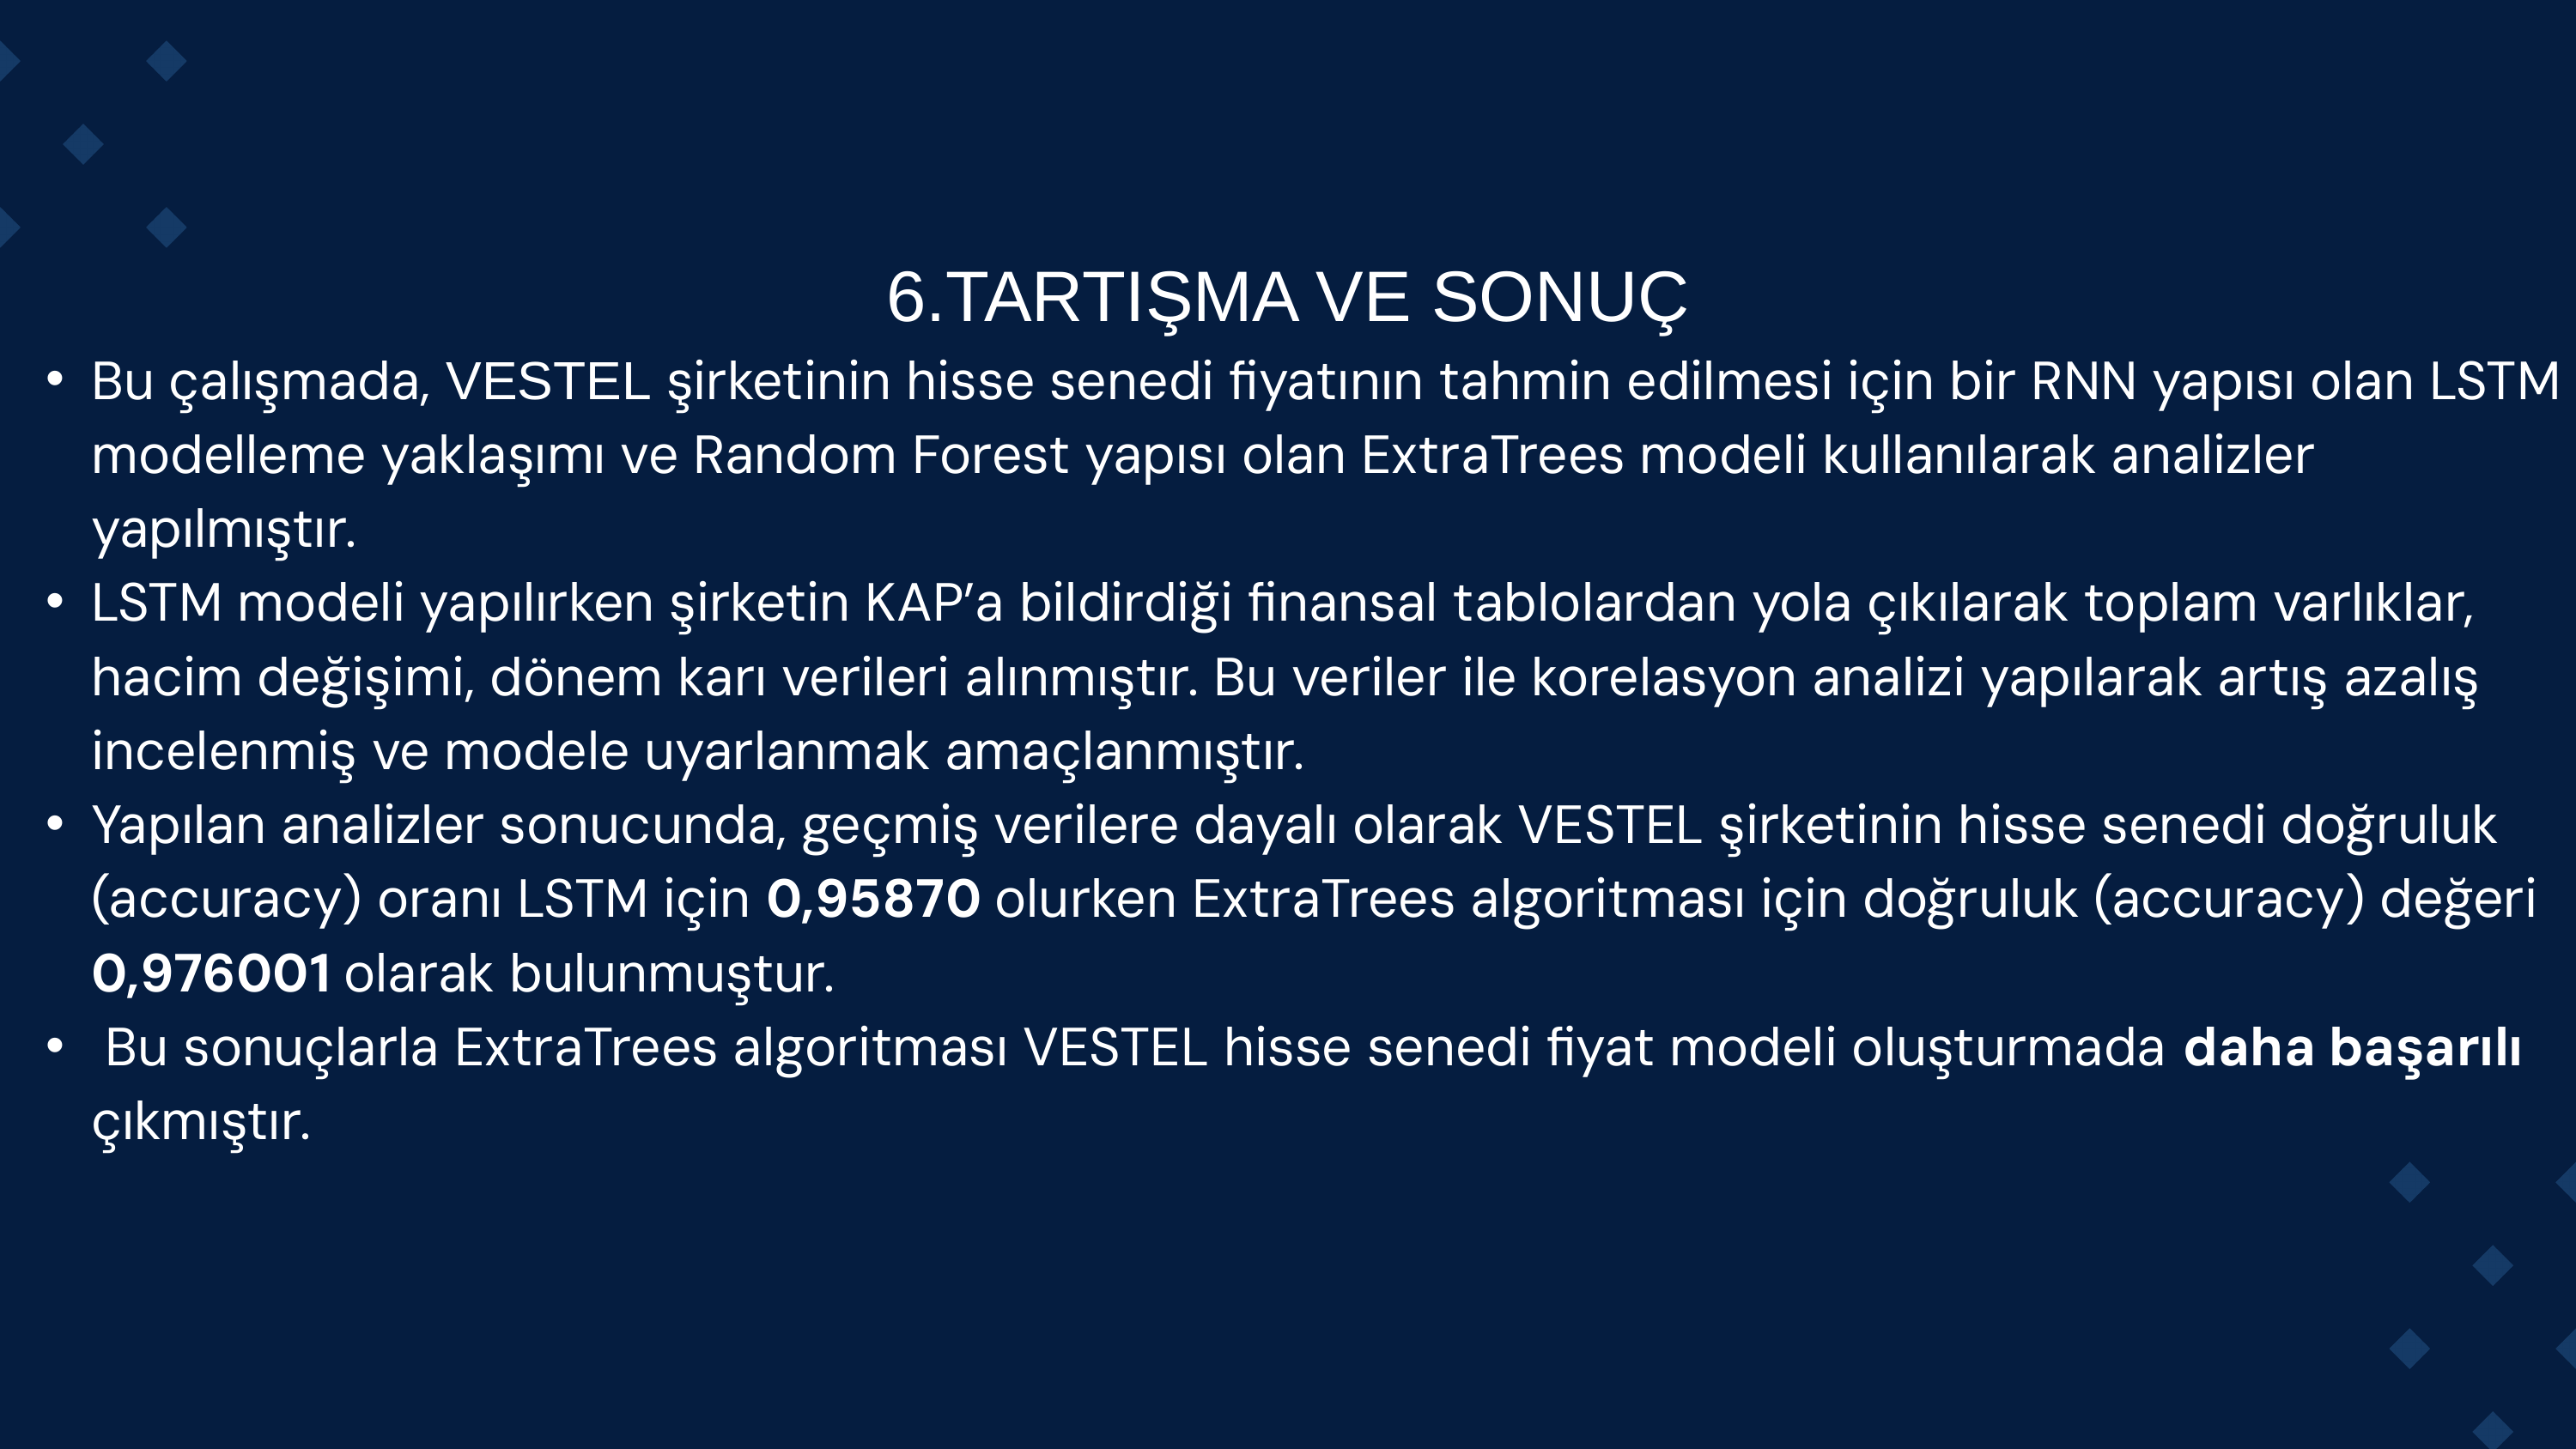

6.TARTIŞMA VE SONUÇ
Bu çalışmada, VESTEL şirketinin hisse senedi fiyatının tahmin edilmesi için bir RNN yapısı olan LSTM modelleme yaklaşımı ve Random Forest yapısı olan ExtraTrees modeli kullanılarak analizler yapılmıştır.
LSTM modeli yapılırken şirketin KAP’a bildirdiği finansal tablolardan yola çıkılarak toplam varlıklar, hacim değişimi, dönem karı verileri alınmıştır. Bu veriler ile korelasyon analizi yapılarak artış azalış incelenmiş ve modele uyarlanmak amaçlanmıştır.
Yapılan analizler sonucunda, geçmiş verilere dayalı olarak VESTEL şirketinin hisse senedi doğruluk (accuracy) oranı LSTM için 0,95870 olurken ExtraTrees algoritması için doğruluk (accuracy) değeri 0,976001 olarak bulunmuştur.
 Bu sonuçlarla ExtraTrees algoritması VESTEL hisse senedi fiyat modeli oluşturmada daha başarılı çıkmıştır.